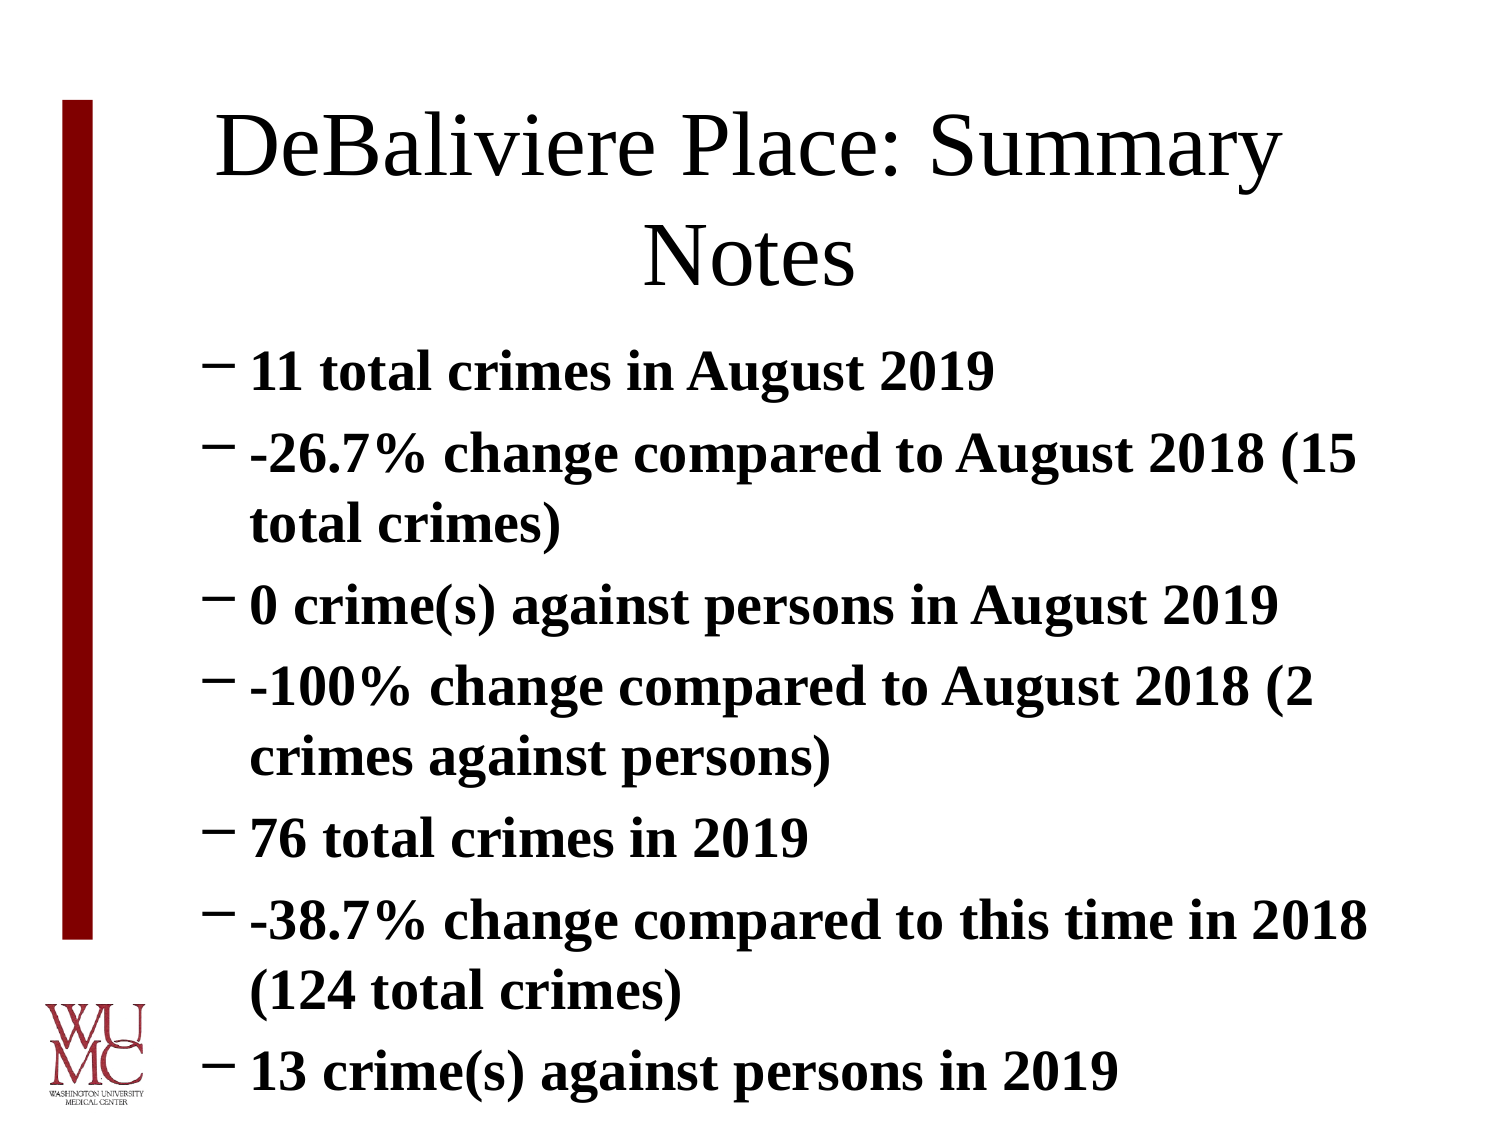

# DeBaliviere Place: Summary Notes
11 total crimes in August 2019
-26.7% change compared to August 2018 (15 total crimes)
0 crime(s) against persons in August 2019
-100% change compared to August 2018 (2 crimes against persons)
76 total crimes in 2019
-38.7% change compared to this time in 2018 (124 total crimes)
13 crime(s) against persons in 2019
-27.8% change compared to this time in 2018 (18 crimes against persons)